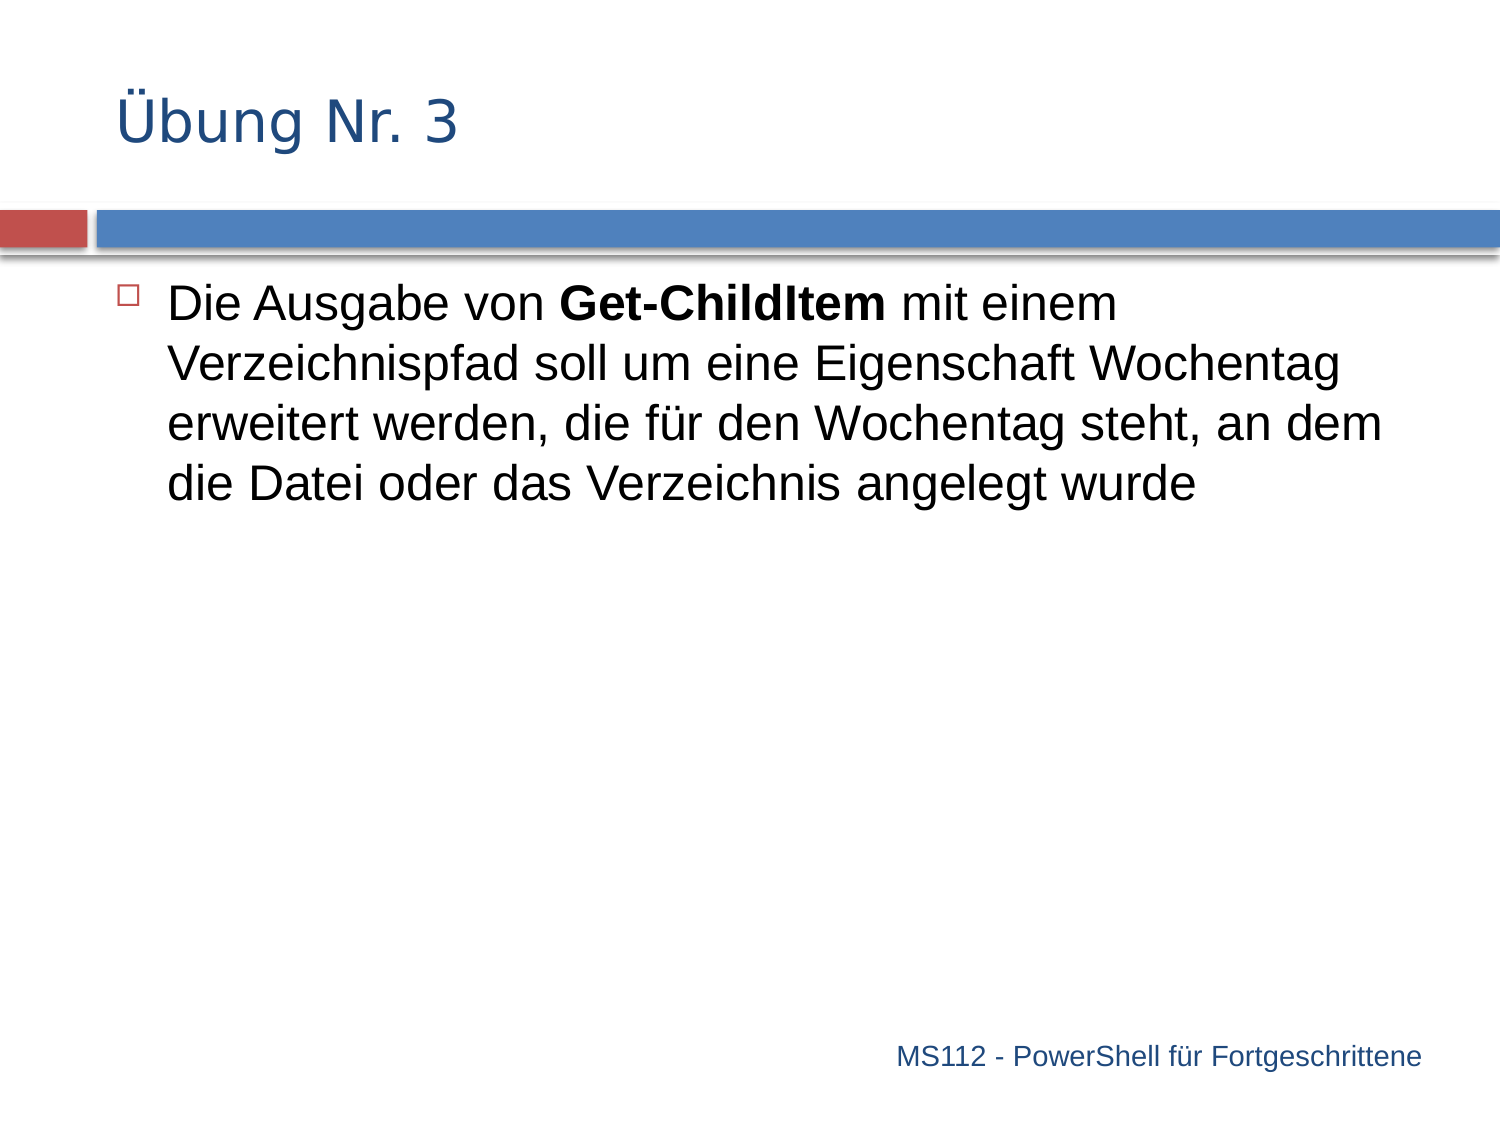

# Übung Nr. 3
Die Ausgabe von Get-ChildItem mit einem Verzeichnispfad soll um eine Eigenschaft Wochentag erweitert werden, die für den Wochentag steht, an dem die Datei oder das Verzeichnis angelegt wurde
MS112 - PowerShell für Fortgeschrittene